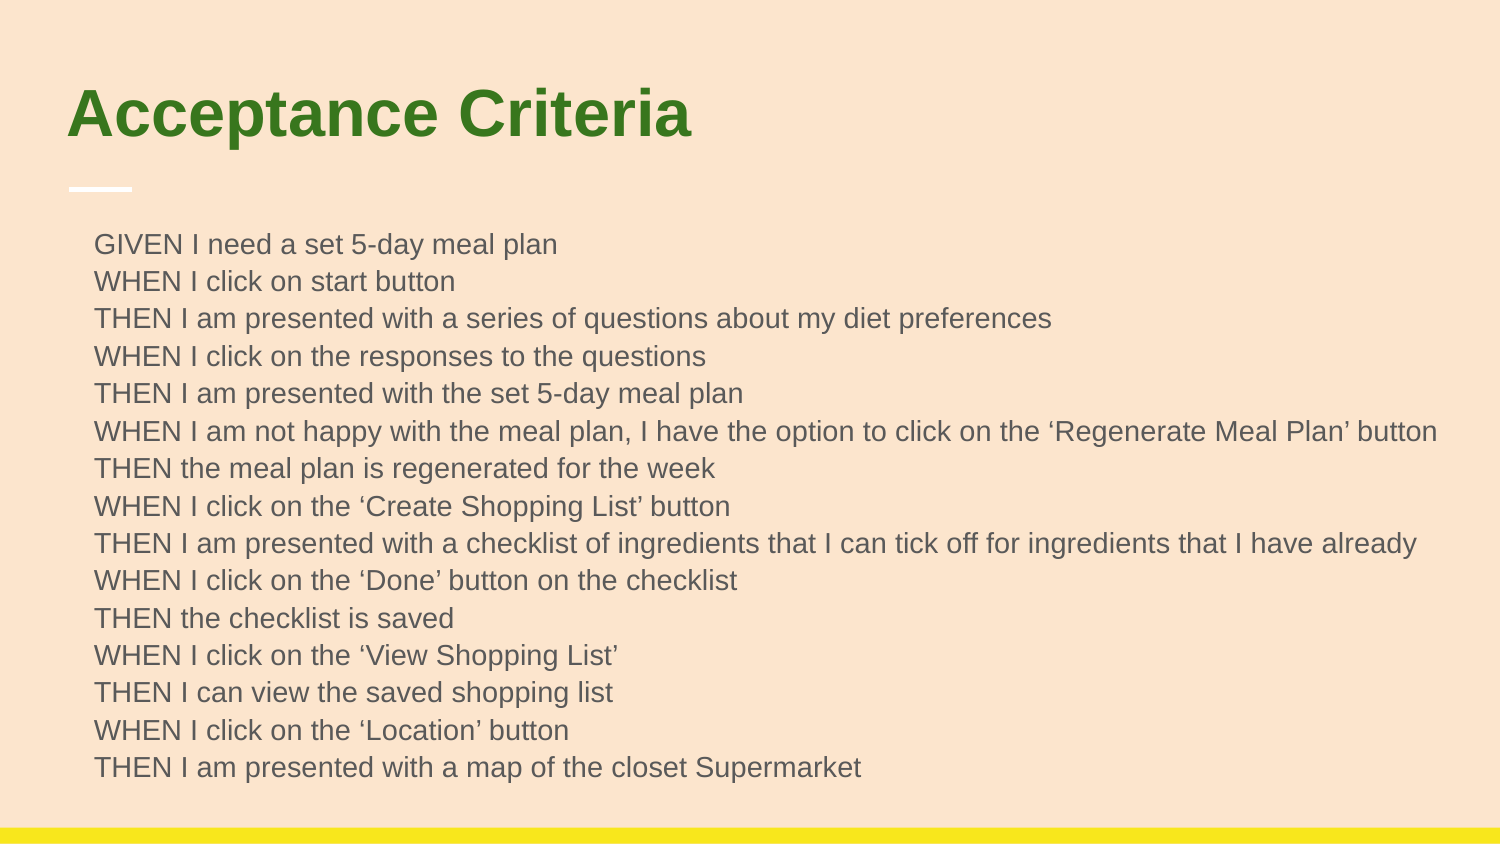

# Acceptance Criteria
GIVEN I need a set 5-day meal plan
WHEN I click on start button
THEN I am presented with a series of questions about my diet preferences
WHEN I click on the responses to the questions
THEN I am presented with the set 5-day meal plan
WHEN I am not happy with the meal plan, I have the option to click on the ‘Regenerate Meal Plan’ button
THEN the meal plan is regenerated for the week
WHEN I click on the ‘Create Shopping List’ button
THEN I am presented with a checklist of ingredients that I can tick off for ingredients that I have already
WHEN I click on the ‘Done’ button on the checklist
THEN the checklist is saved
WHEN I click on the ‘View Shopping List’
THEN I can view the saved shopping list
WHEN I click on the ‘Location’ button
THEN I am presented with a map of the closet Supermarket